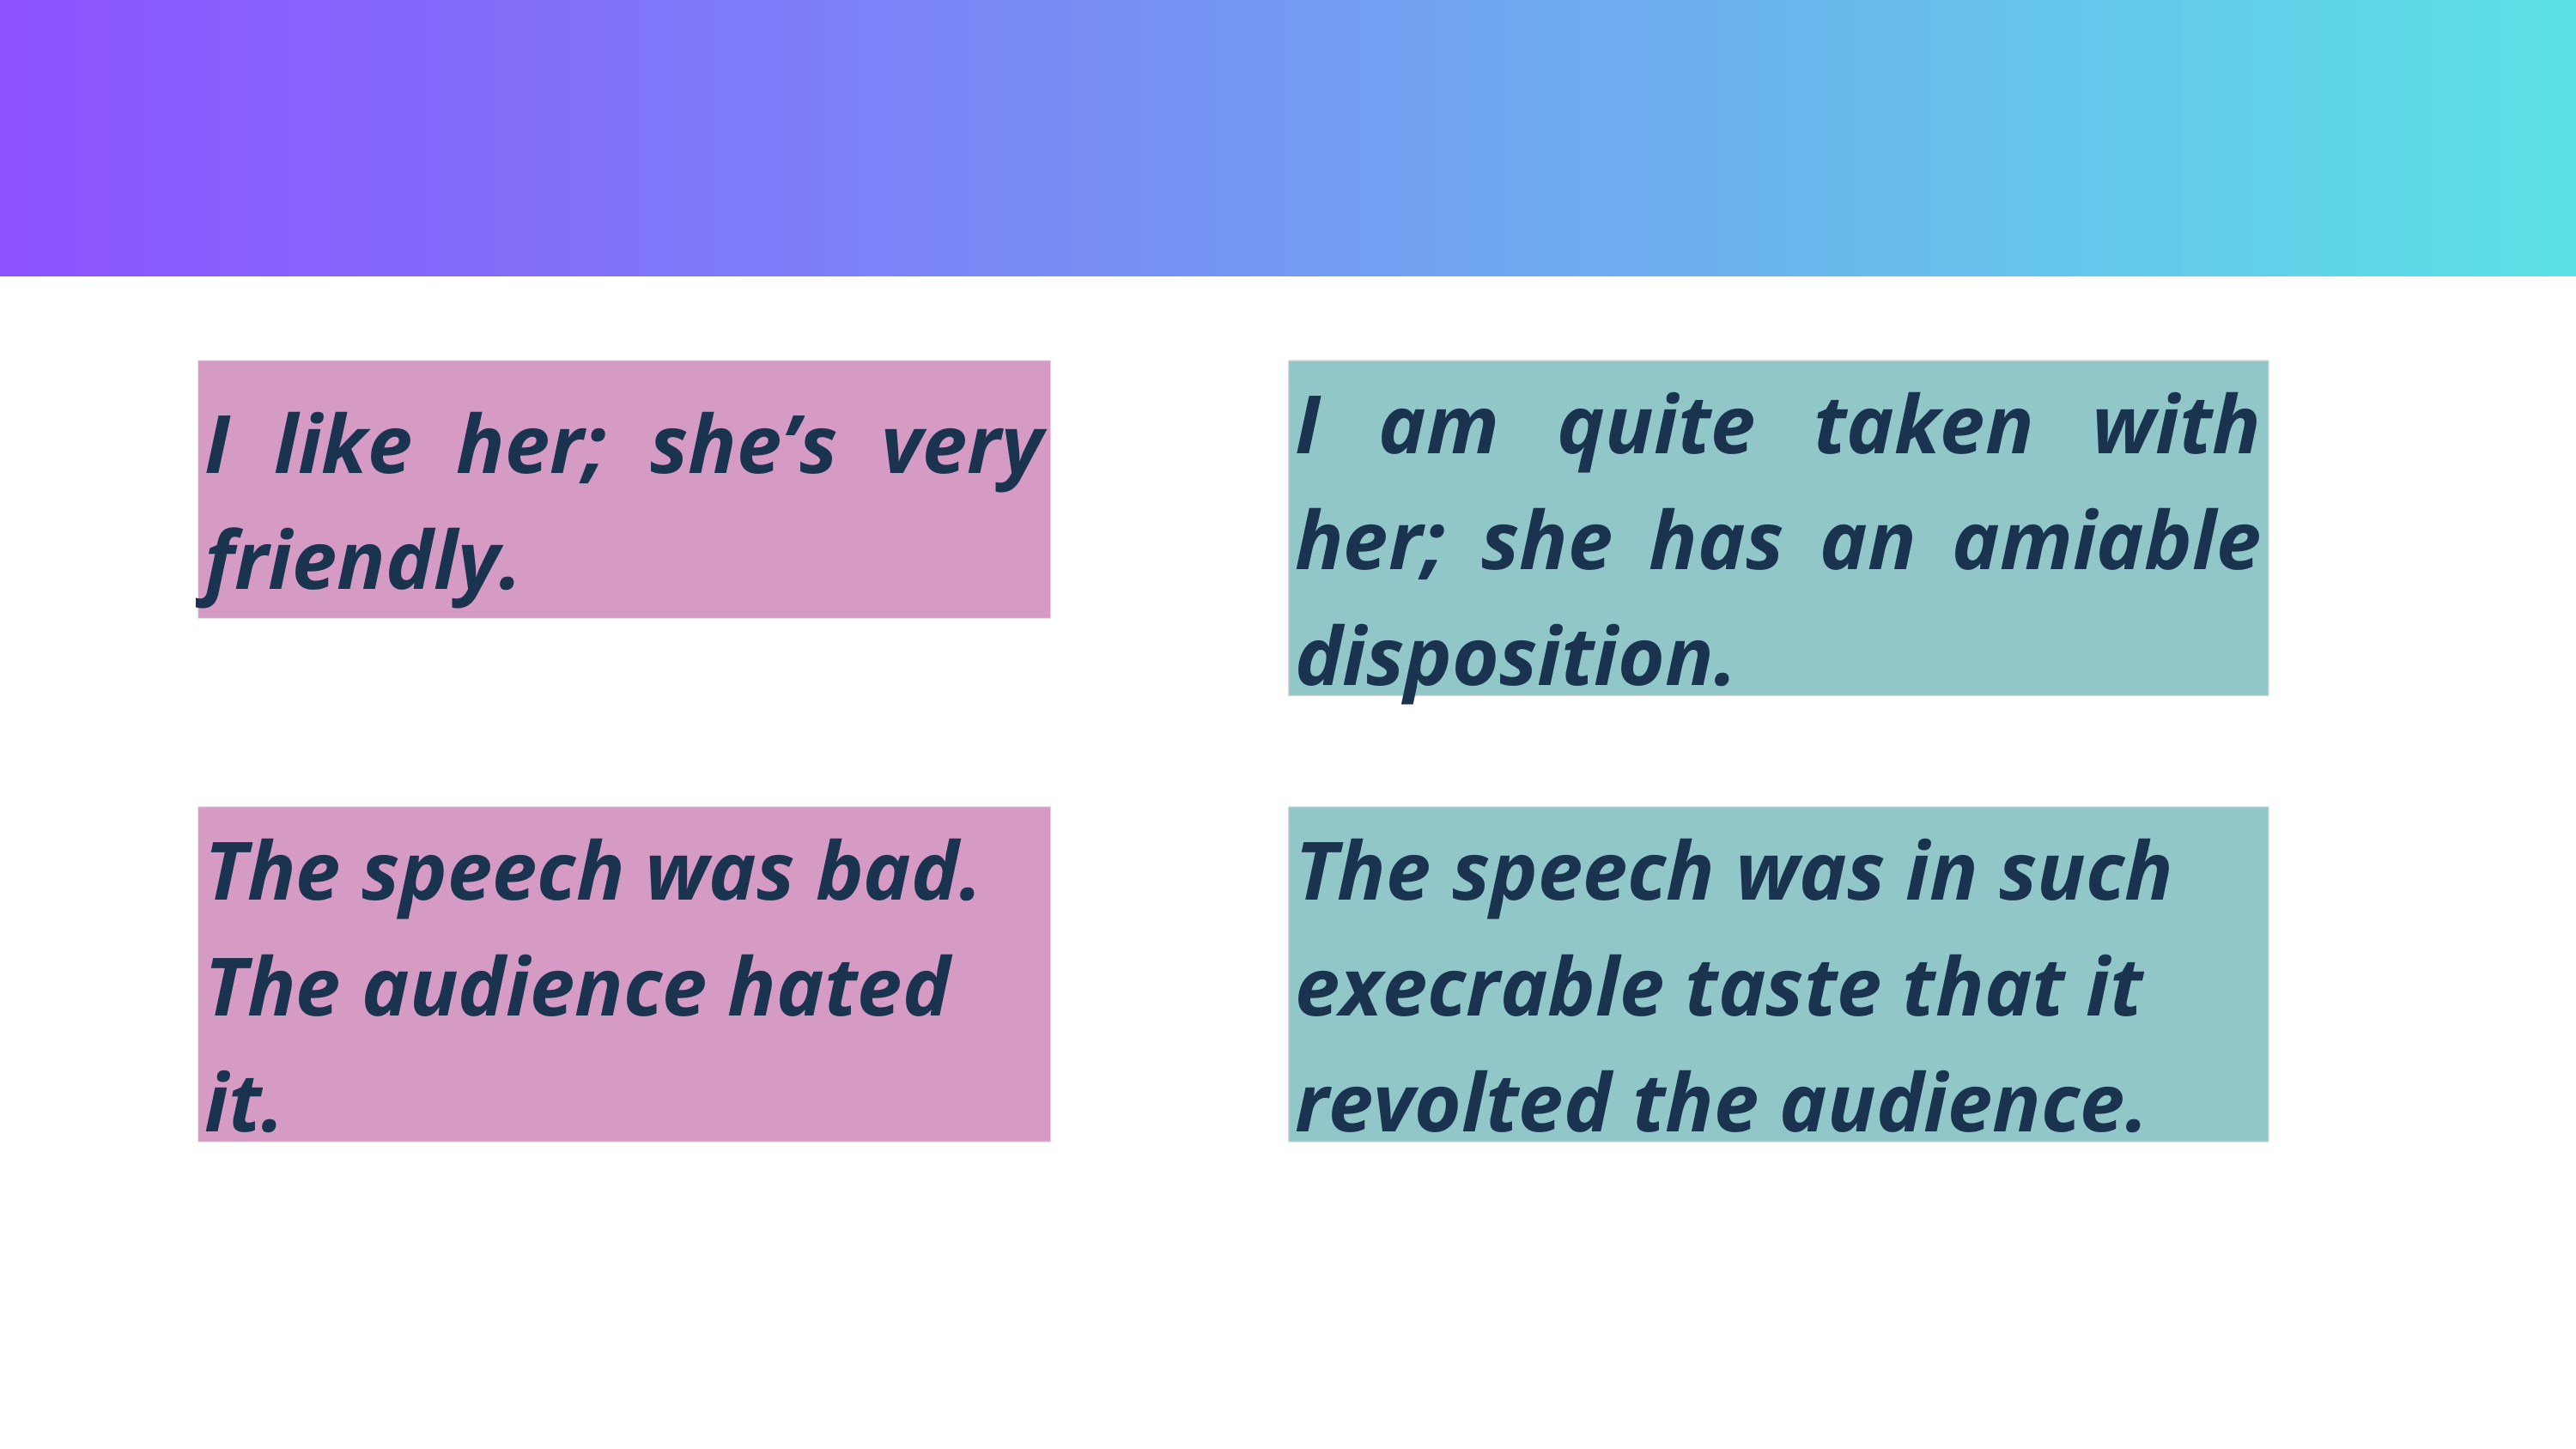

I like her; she’s very friendly.

I am quite taken with her; she has an amiable disposition.

The speech was bad. The audience hated it.

The speech was in such execrable taste that it revolted the audience.